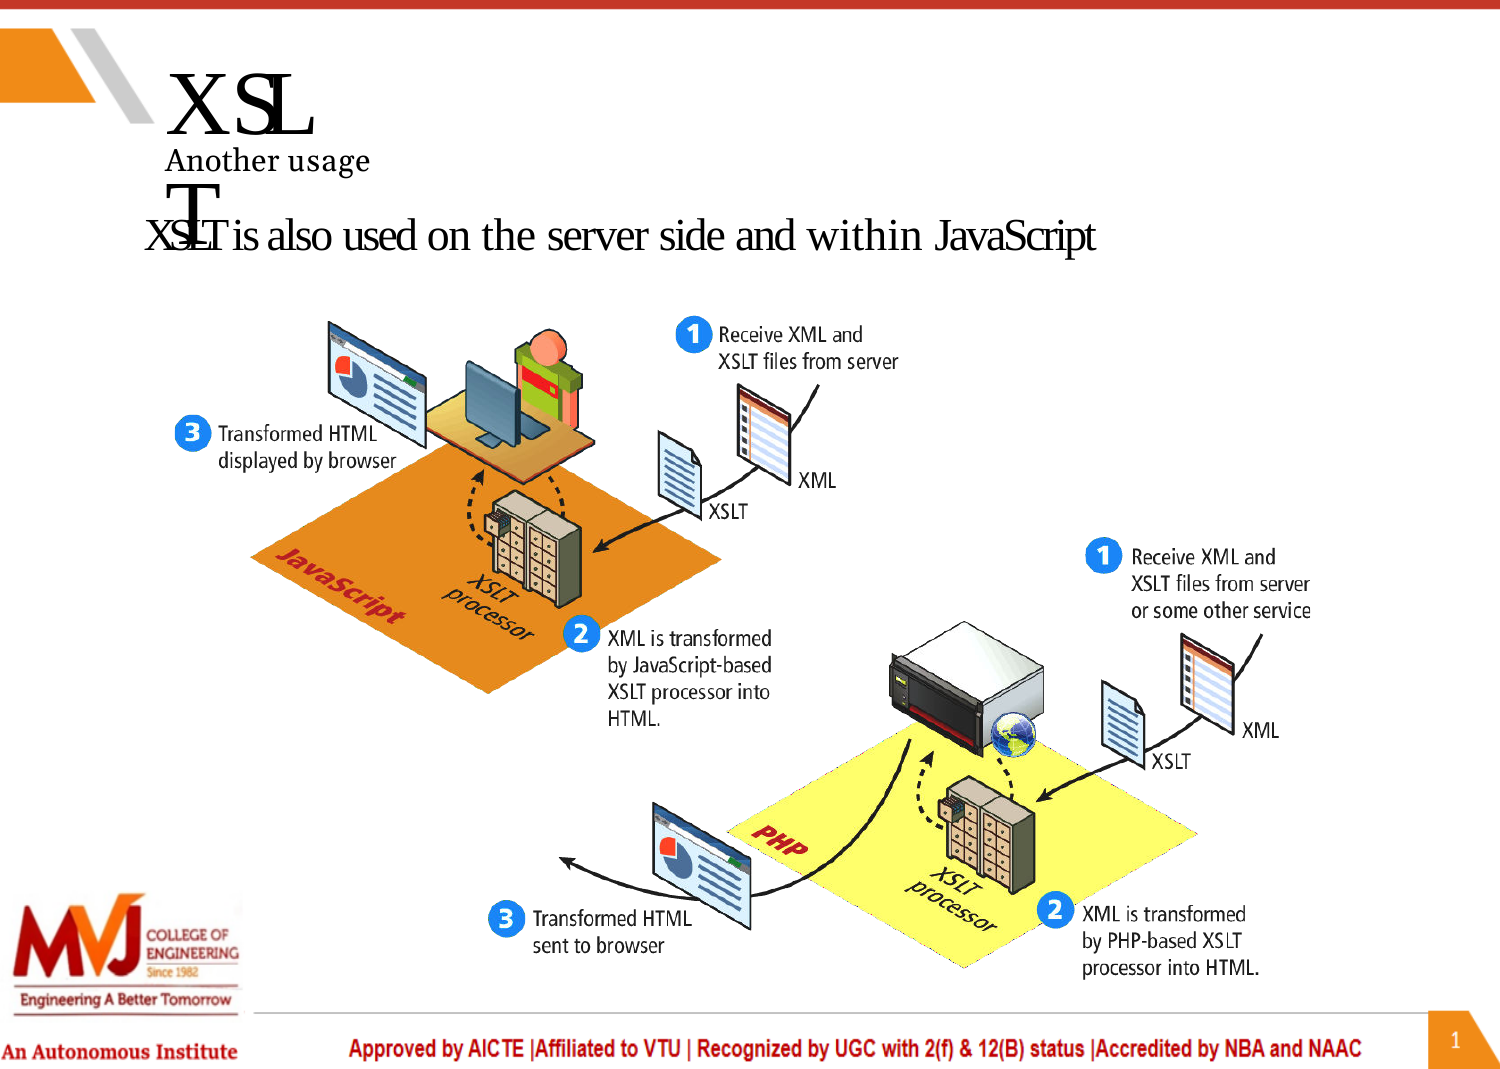

XSLT
Another usage
XSLT is also used on the server side and within JavaScript